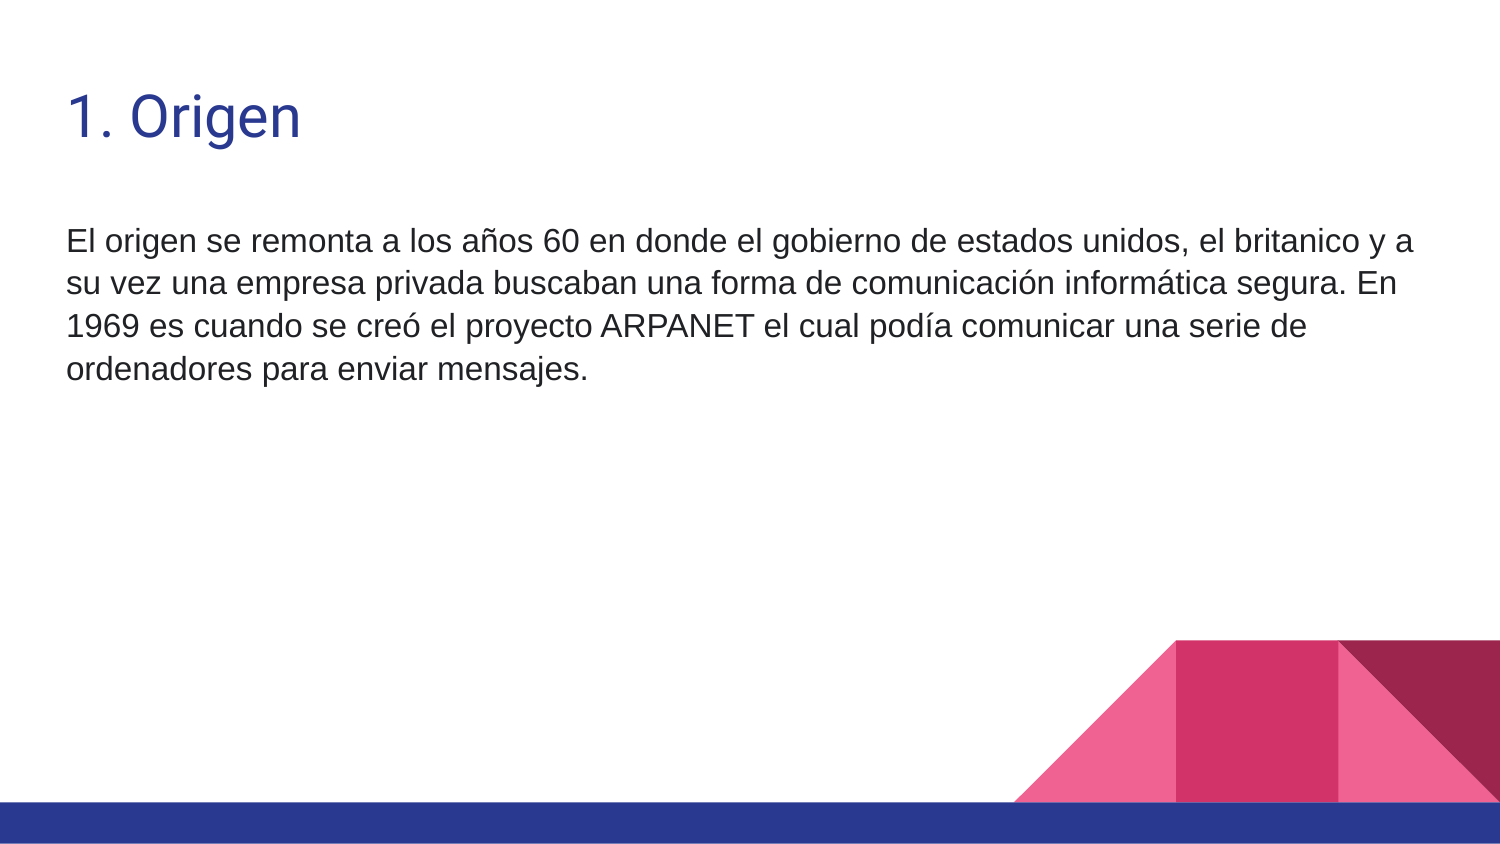

# 1. Origen
El origen se remonta a los años 60 en donde el gobierno de estados unidos, el britanico y a su vez una empresa privada buscaban una forma de comunicación informática segura. En 1969 es cuando se creó el proyecto ARPANET el cual podía comunicar una serie de ordenadores para enviar mensajes.